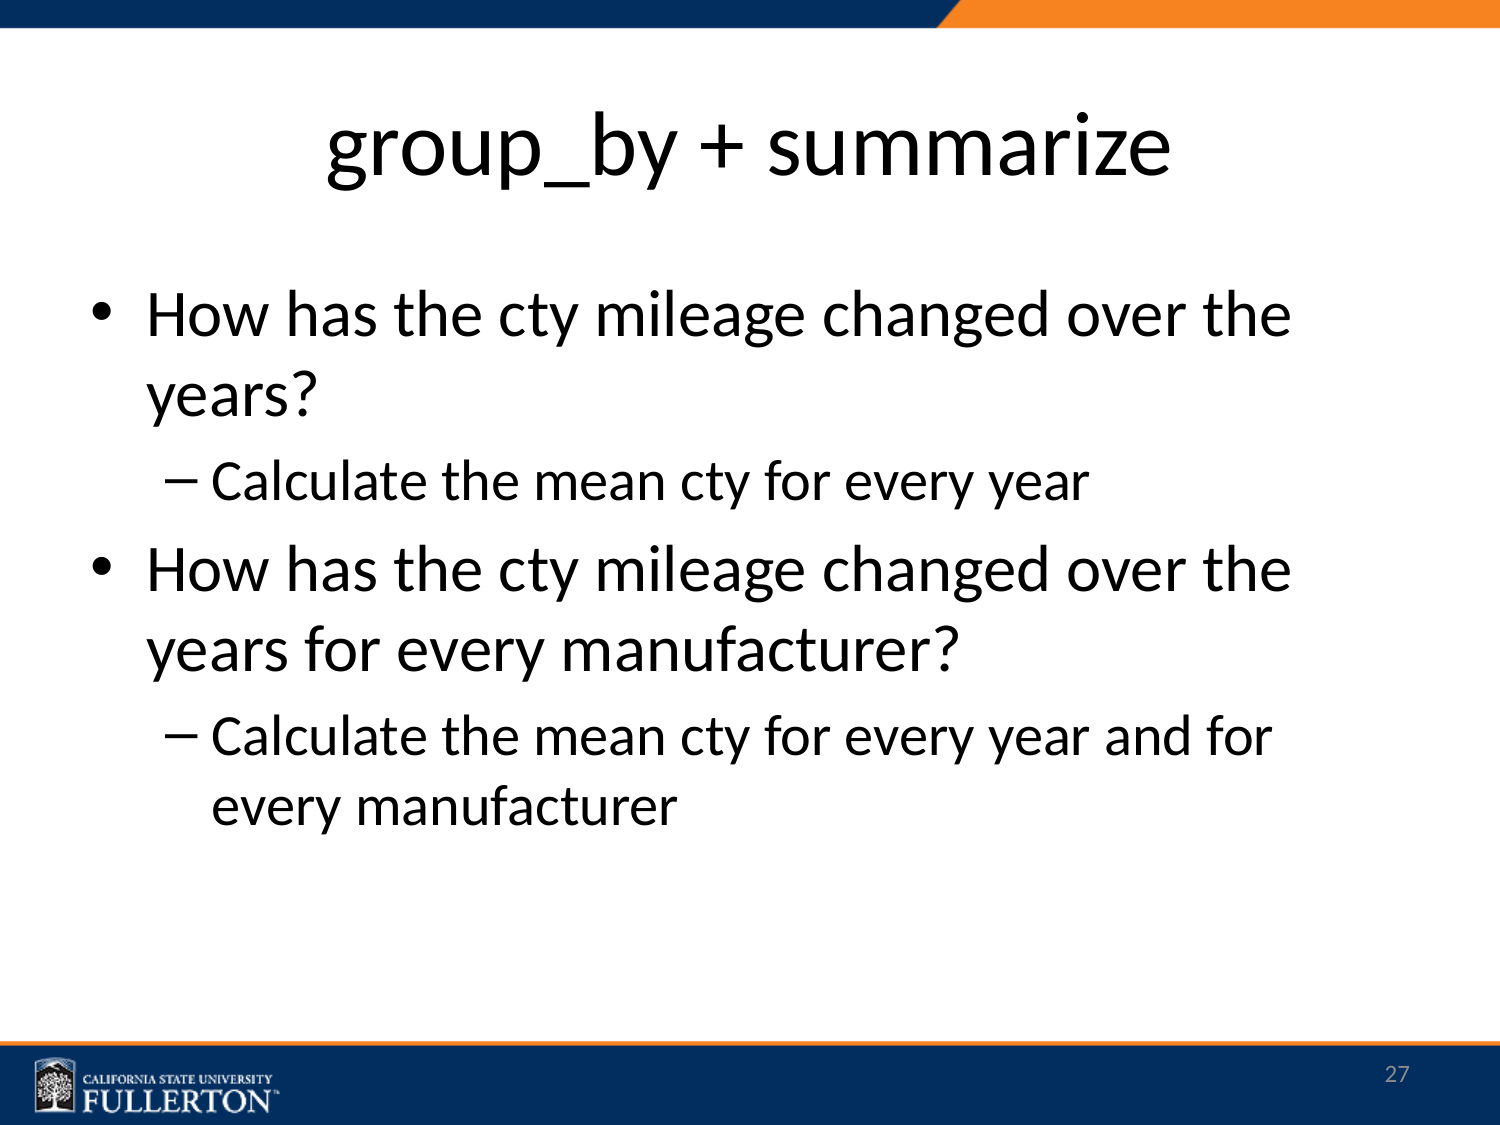

# group_by + summarize
How has the cty mileage changed over the years?
Calculate the mean cty for every year
How has the cty mileage changed over the years for every manufacturer?
Calculate the mean cty for every year and for every manufacturer

27